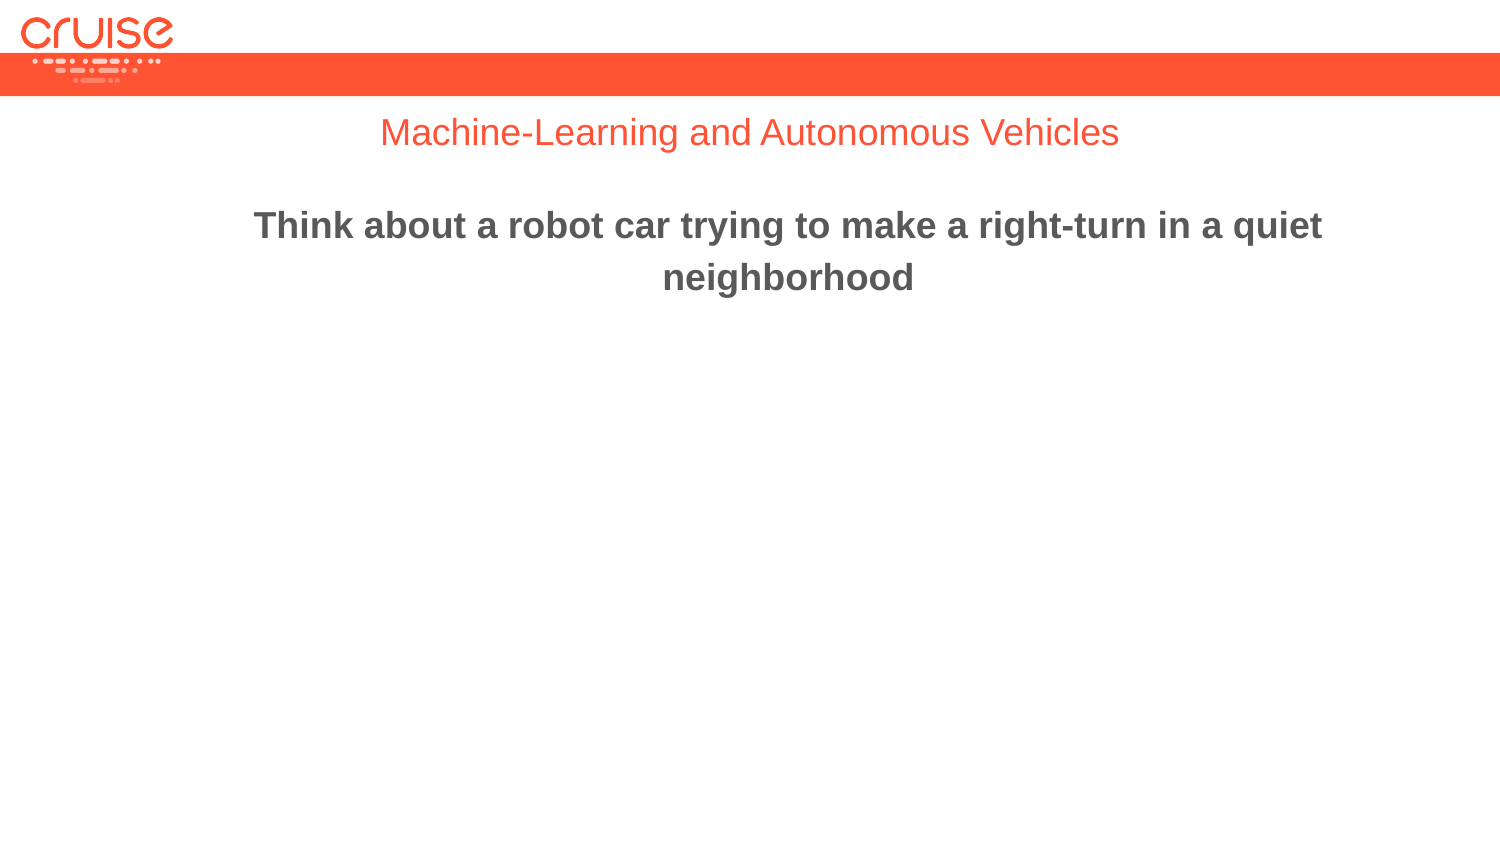

Machine-Learning and Autonomous Vehicles
Think about a robot car trying to make a right-turn in a quiet neighborhood